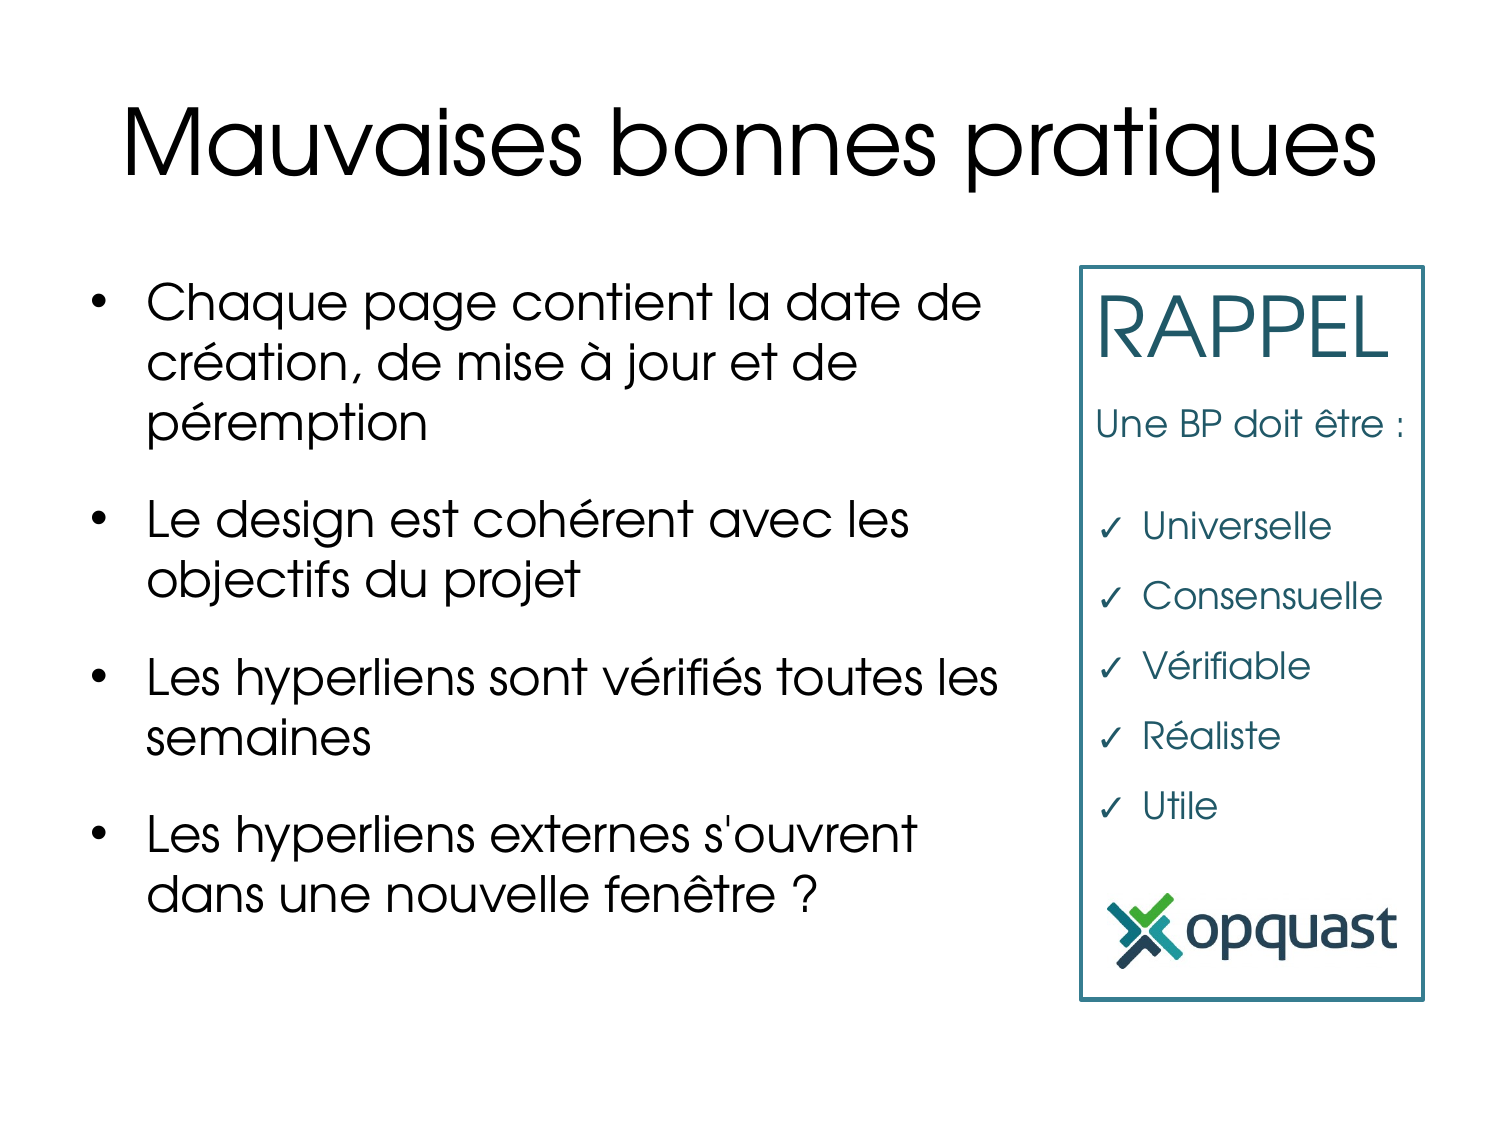

# Mauvaises bonnes pratiques
Chaque page contient la date de création, de mise à jour et de péremption
Le design est cohérent avec les objectifs du projet
Les hyperliens sont vérifiés toutes les semaines
Les hyperliens externes s'ouvrent dans une nouvelle fenêtre ?